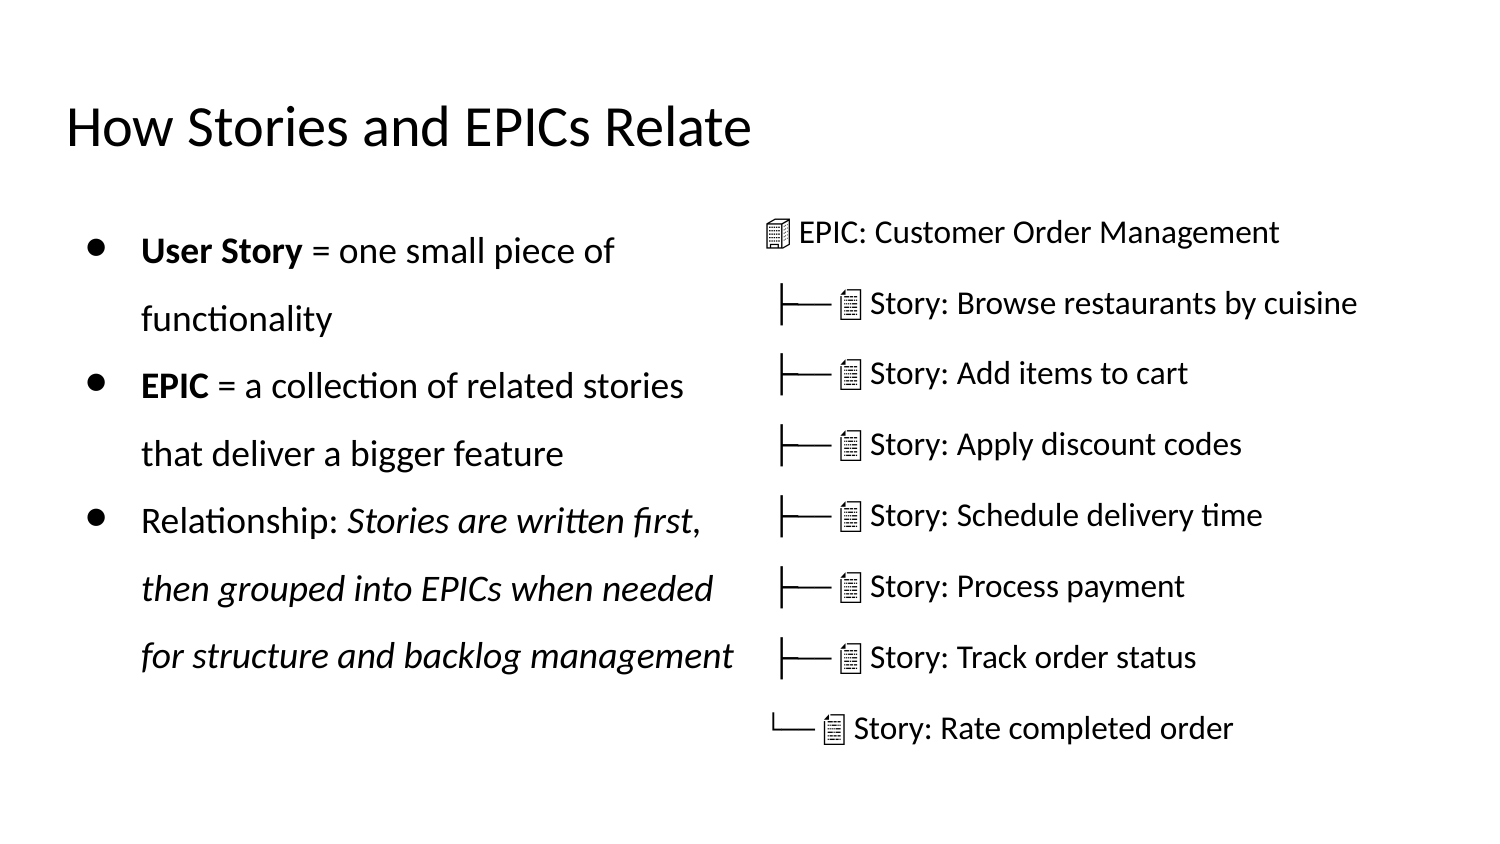

# How Stories and EPICs Relate
User Story = one small piece of functionality
EPIC = a collection of related stories that deliver a bigger feature
Relationship: Stories are written first, then grouped into EPICs when needed for structure and backlog management
🏢 EPIC: Customer Order Management
├── 📄 Story: Browse restaurants by cuisine
├── 📄 Story: Add items to cart
├── 📄 Story: Apply discount codes
├── 📄 Story: Schedule delivery time
├── 📄 Story: Process payment
├── 📄 Story: Track order status
└── 📄 Story: Rate completed order